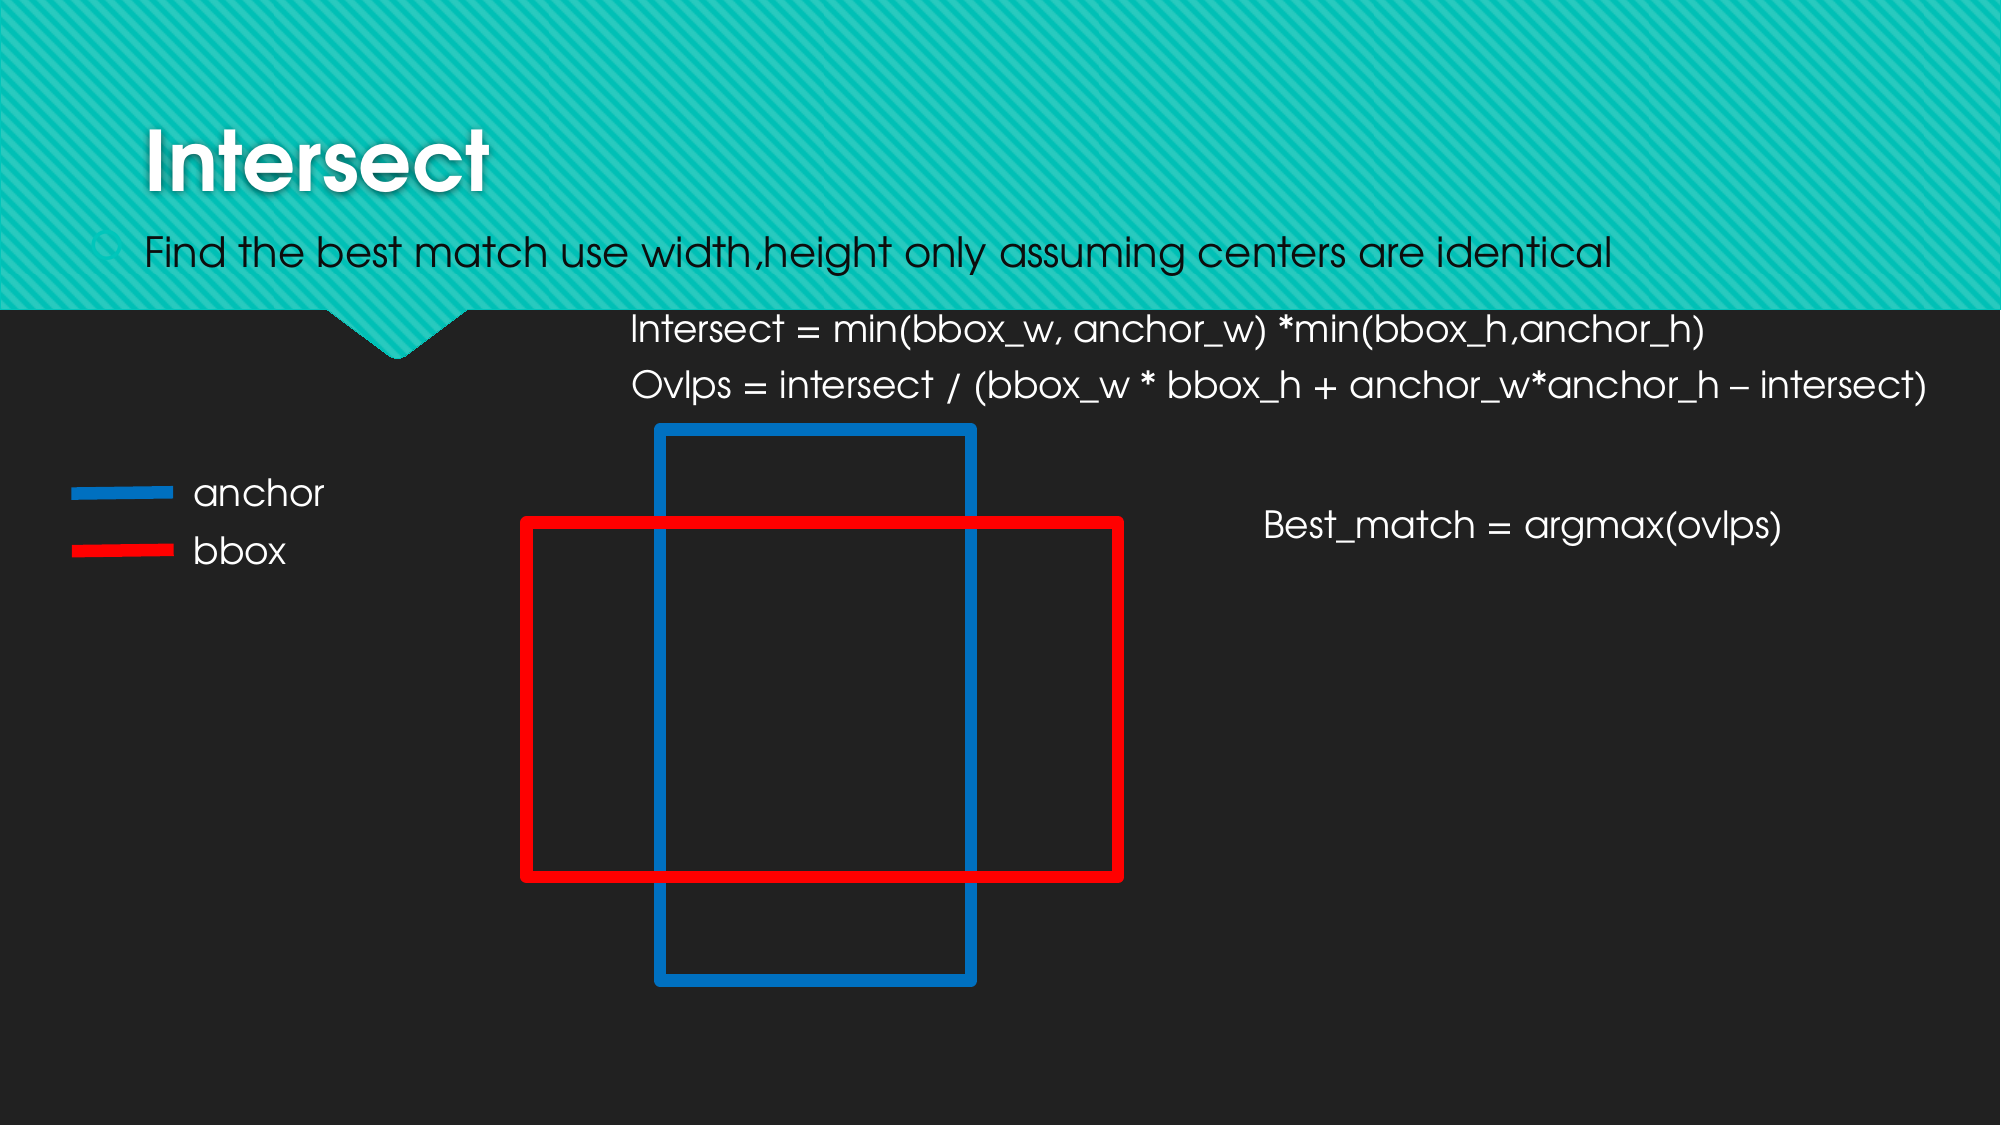

# Intersect
Find the best match use width,height only assuming centers are identical
Intersect = min(bbox_w, anchor_w) *min(bbox_h,anchor_h)
Ovlps = intersect / (bbox_w * bbox_h + anchor_w*anchor_h – intersect)

anchor
Best_match = argmax(ovlps)
bbox